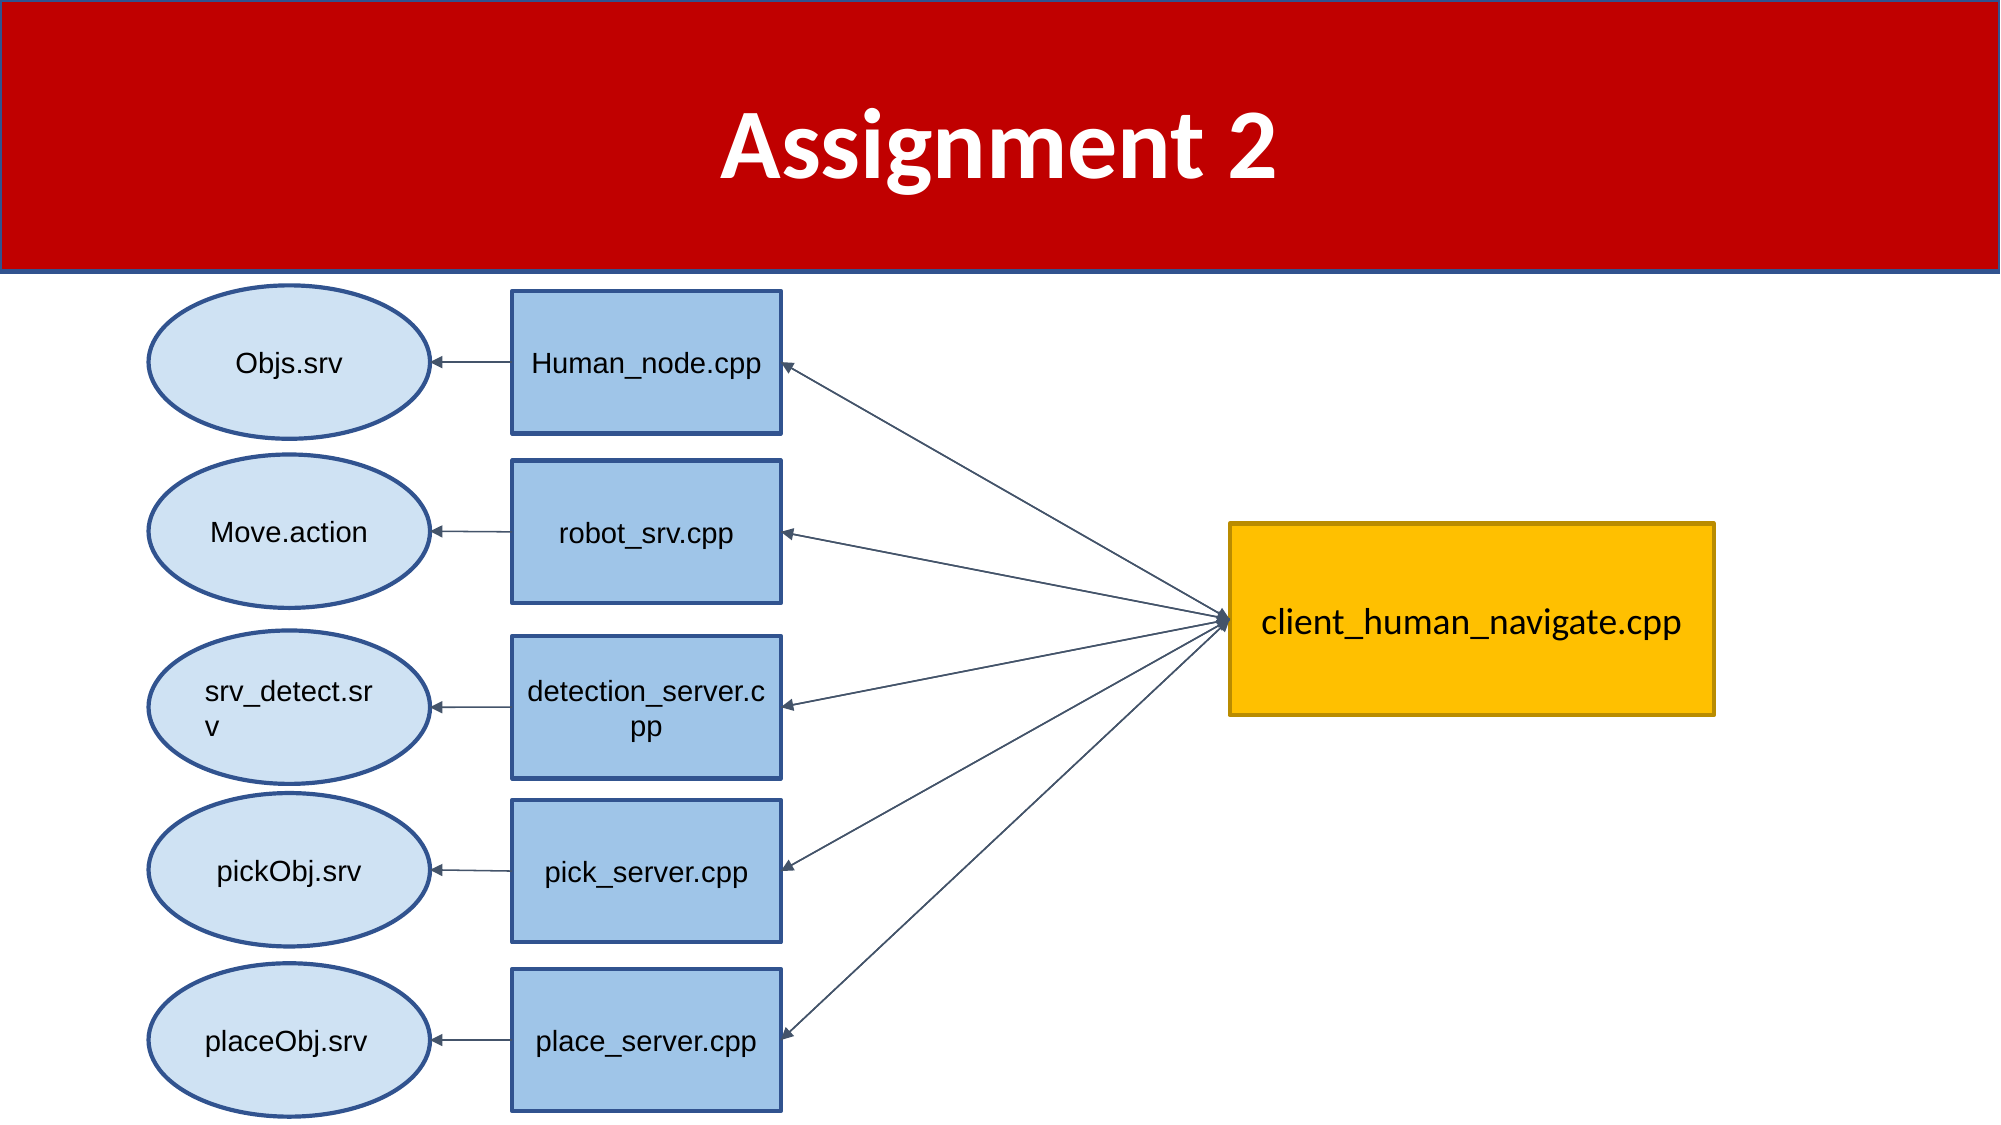

Assignment 2
Objs.srv
Human_node.cpp
Move.action
robot_srv.cpp
client_human_navigate.cpp
srv_detect.srv
detection_server.cpp
pickObj.srv
pick_server.cpp
placeObj.srv
place_server.cpp